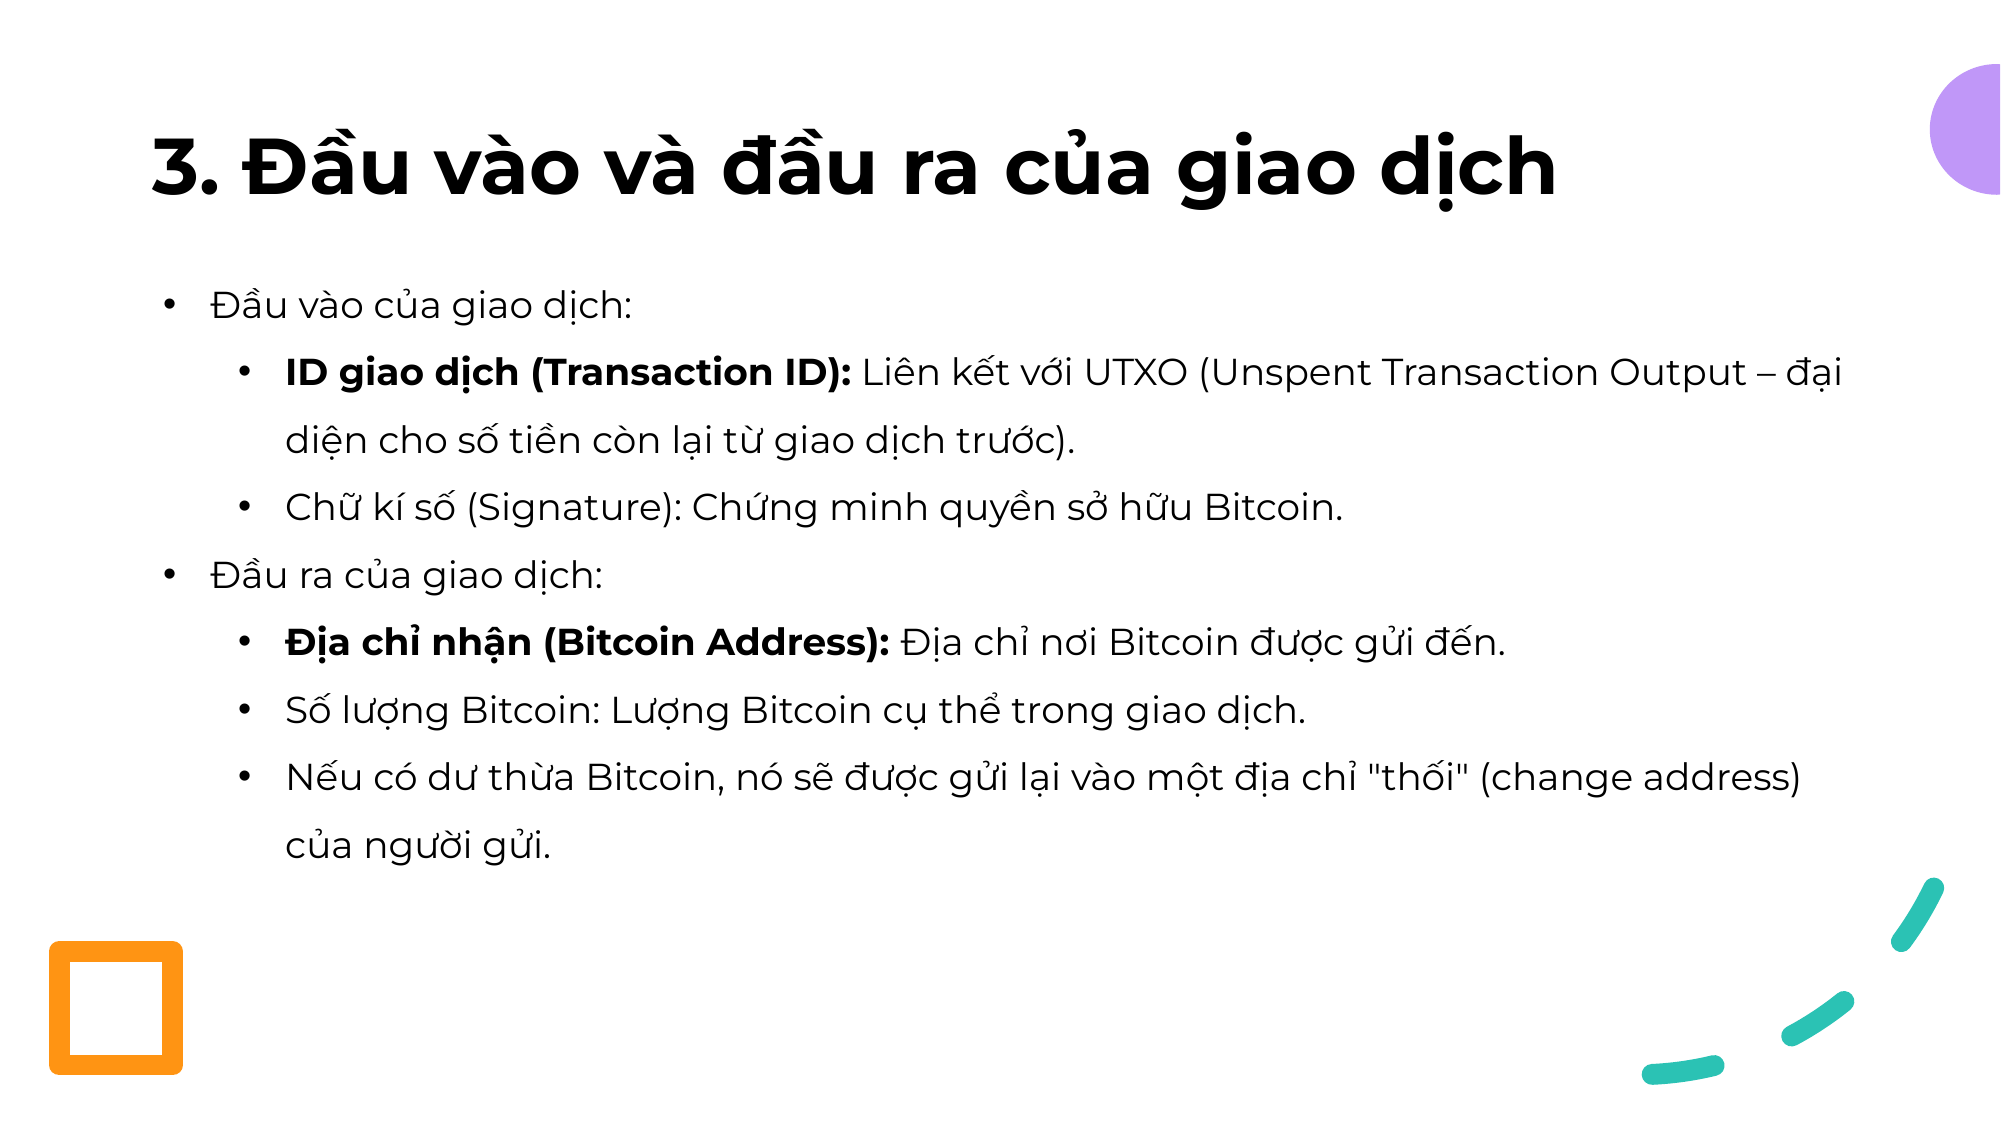

# 3. Đầu vào và đầu ra của giao dịch
Đầu vào của giao dịch:
ID giao dịch (Transaction ID): Liên kết với UTXO (Unspent Transaction Output – đại diện cho số tiền còn lại từ giao dịch trước).
Chữ kí số (Signature): Chứng minh quyền sở hữu Bitcoin.
Đầu ra của giao dịch:
Địa chỉ nhận (Bitcoin Address): Địa chỉ nơi Bitcoin được gửi đến.
Số lượng Bitcoin: Lượng Bitcoin cụ thể trong giao dịch.
Nếu có dư thừa Bitcoin, nó sẽ được gửi lại vào một địa chỉ "thối" (change address) của người gửi.